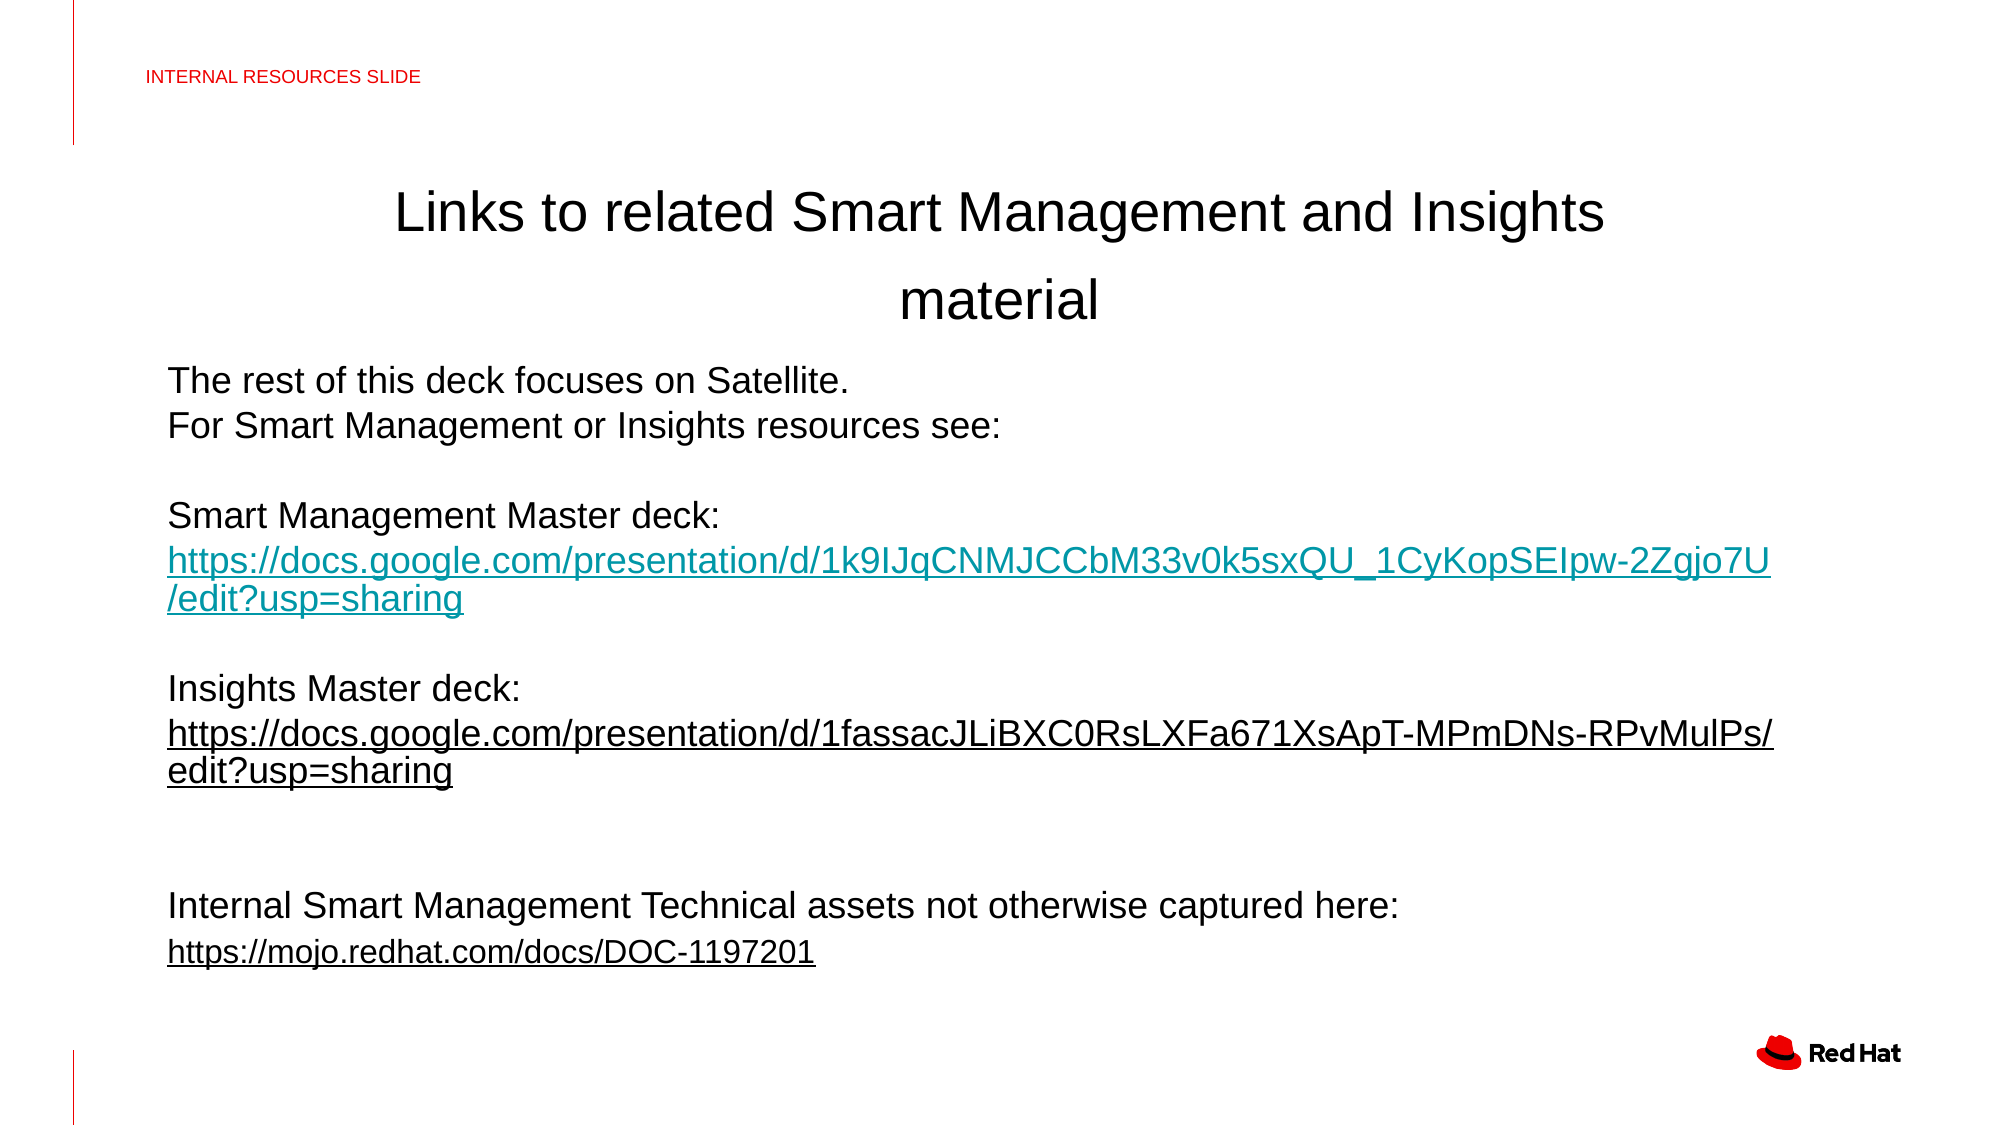

INTERNAL RESOURCES SLIDE
# Links to related Smart Management and Insights material
The rest of this deck focuses on Satellite.
For Smart Management or Insights resources see:

Smart Management Master deck:
https://docs.google.com/presentation/d/1k9IJqCNMJCCbM33v0k5sxQU_1CyKopSEIpw-2Zgjo7U/edit?usp=sharing

Insights Master deck:
https://docs.google.com/presentation/d/1fassacJLiBXC0RsLXFa671XsApT-MPmDNs-RPvMulPs/edit?usp=sharing

Internal Smart Management Technical assets not otherwise captured here:
https://mojo.redhat.com/docs/DOC-1197201